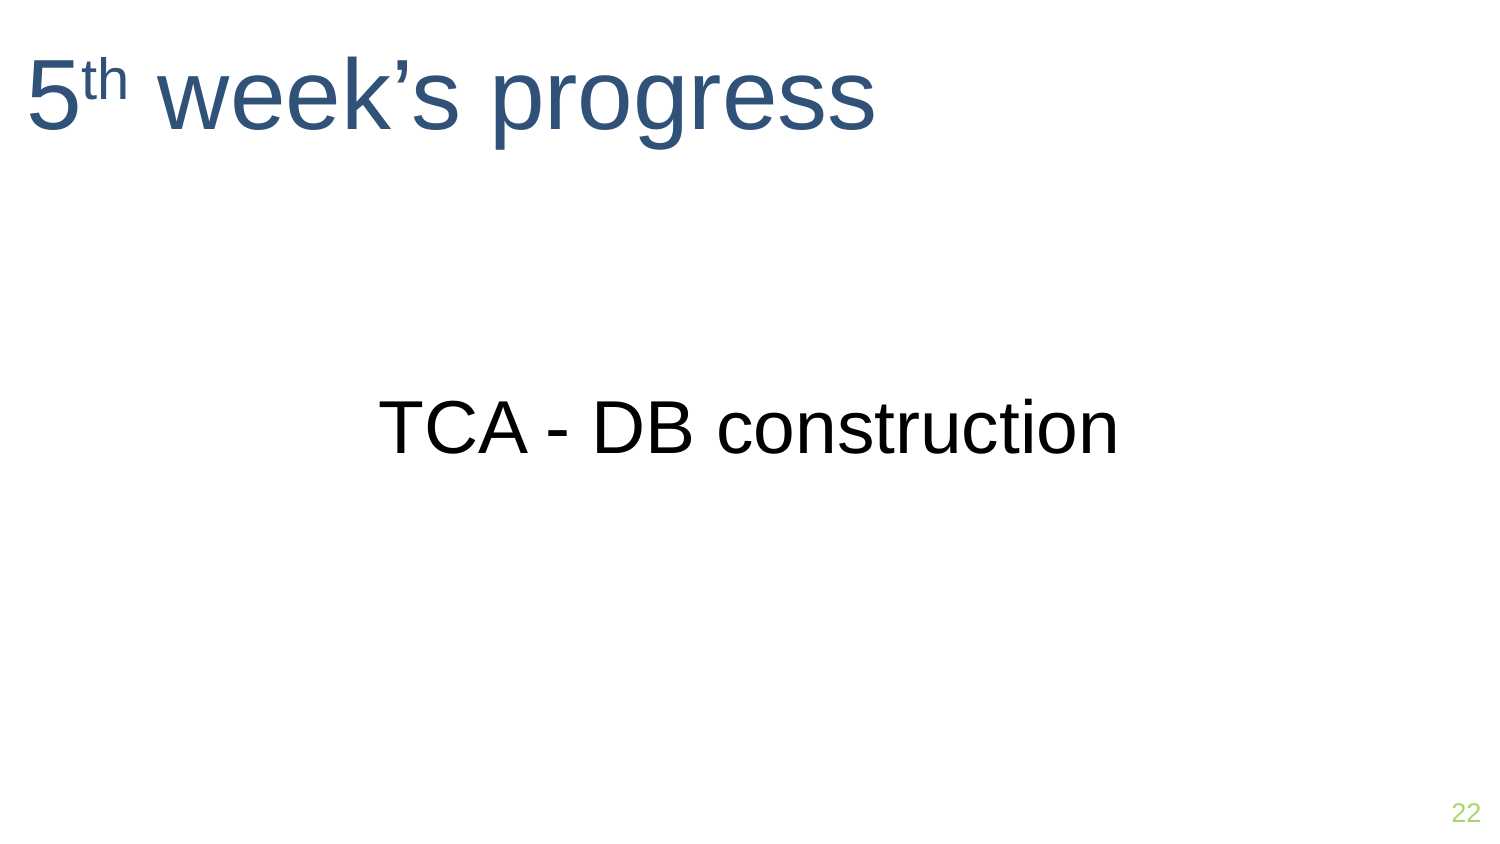

5th week’s progress
TCA - DB construction
22